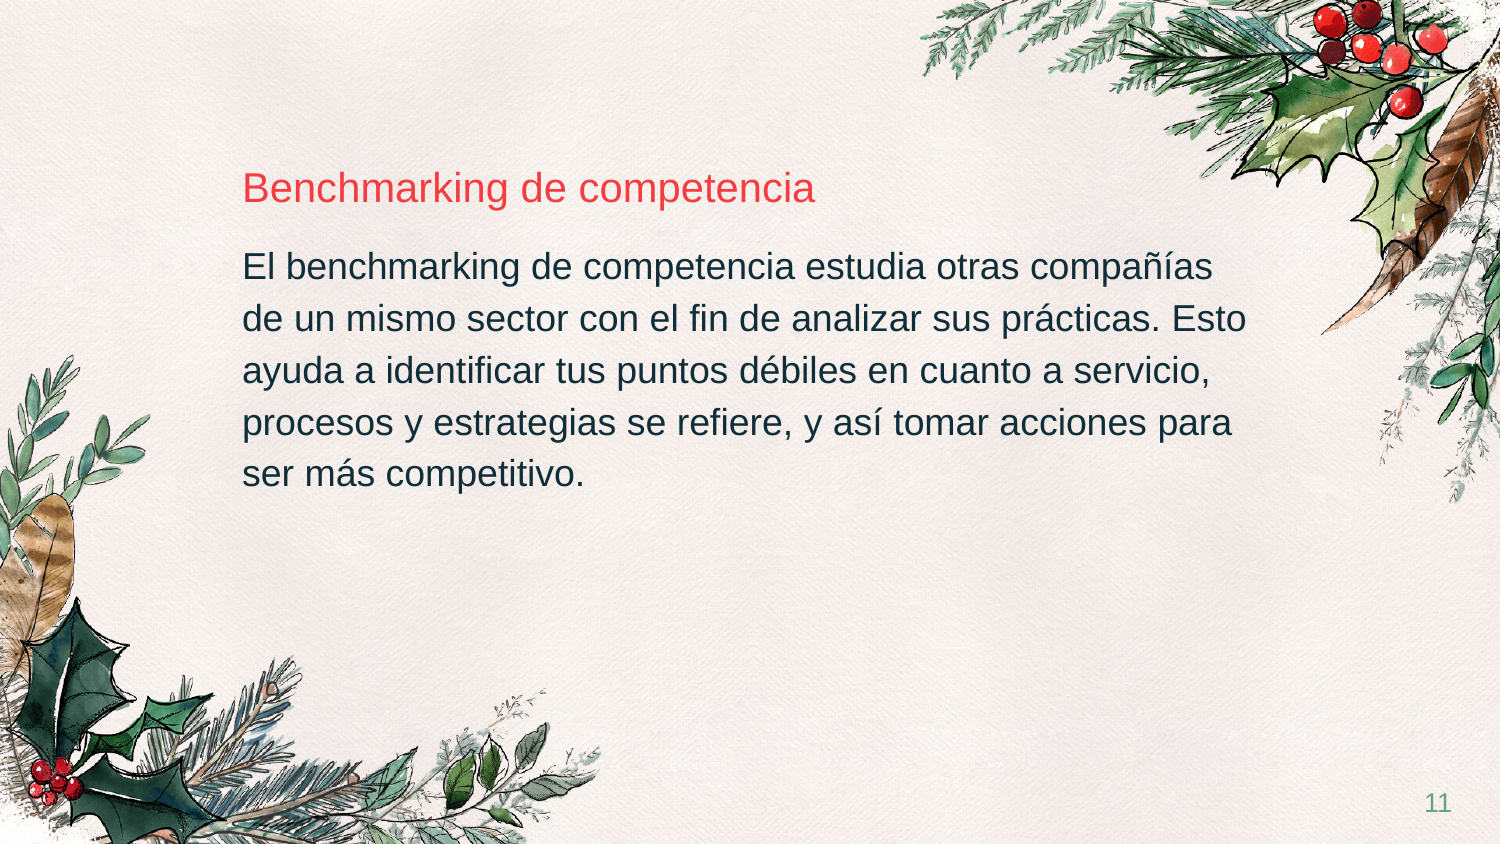

# Benchmarking de competencia
El benchmarking de competencia estudia otras compañías de un mismo sector con el fin de analizar sus prácticas. Esto ayuda a identificar tus puntos débiles en cuanto a servicio, procesos y estrategias se refiere, y así tomar acciones para ser más competitivo.
11